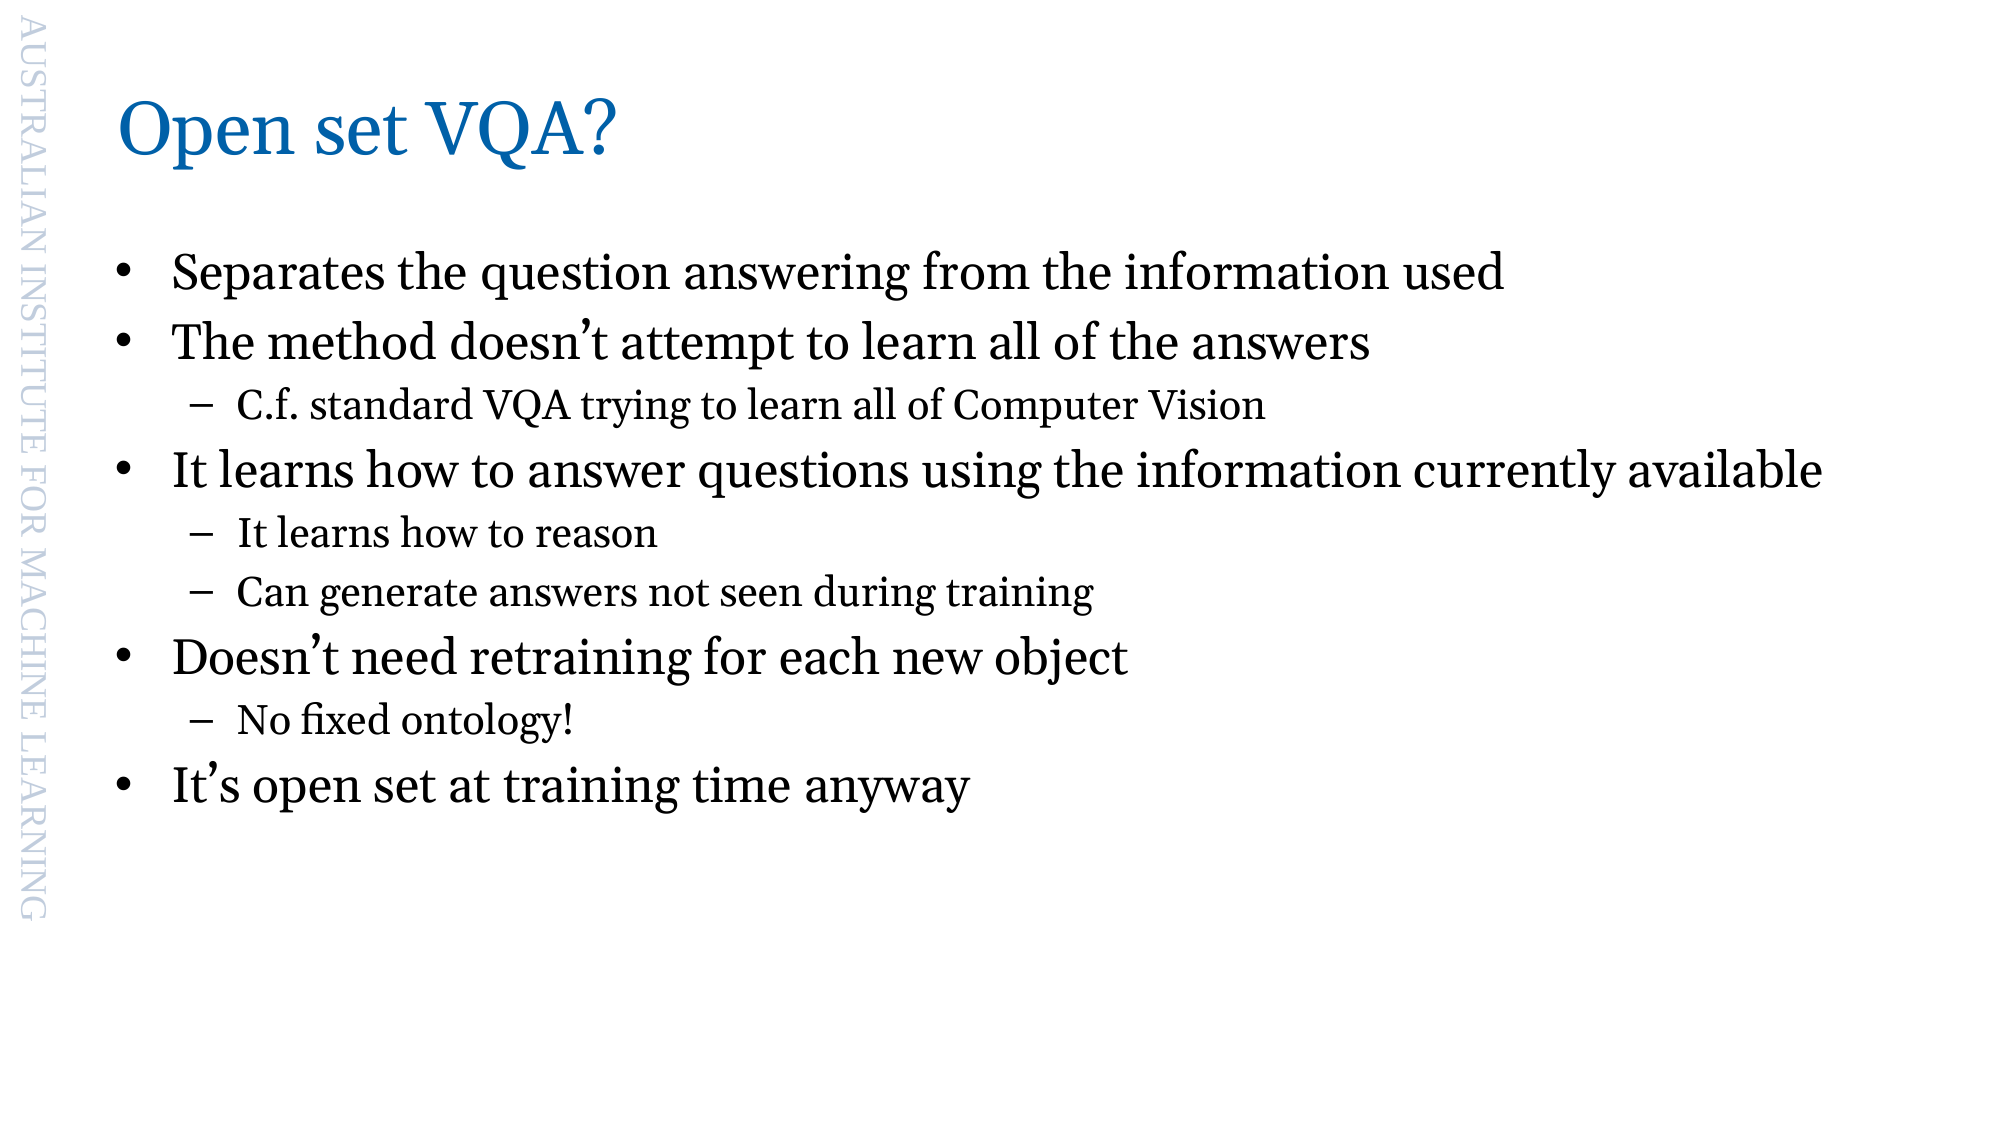

# Open set VQA?
Separates the question answering from the information used
The method doesn’t attempt to learn all of the answers
C.f. standard VQA trying to learn all of Computer Vision
It learns how to answer questions using the information currently available
It learns how to reason
Can generate answers not seen during training
Doesn’t need retraining for each new object
No fixed ontology!
It’s open set at training time anyway